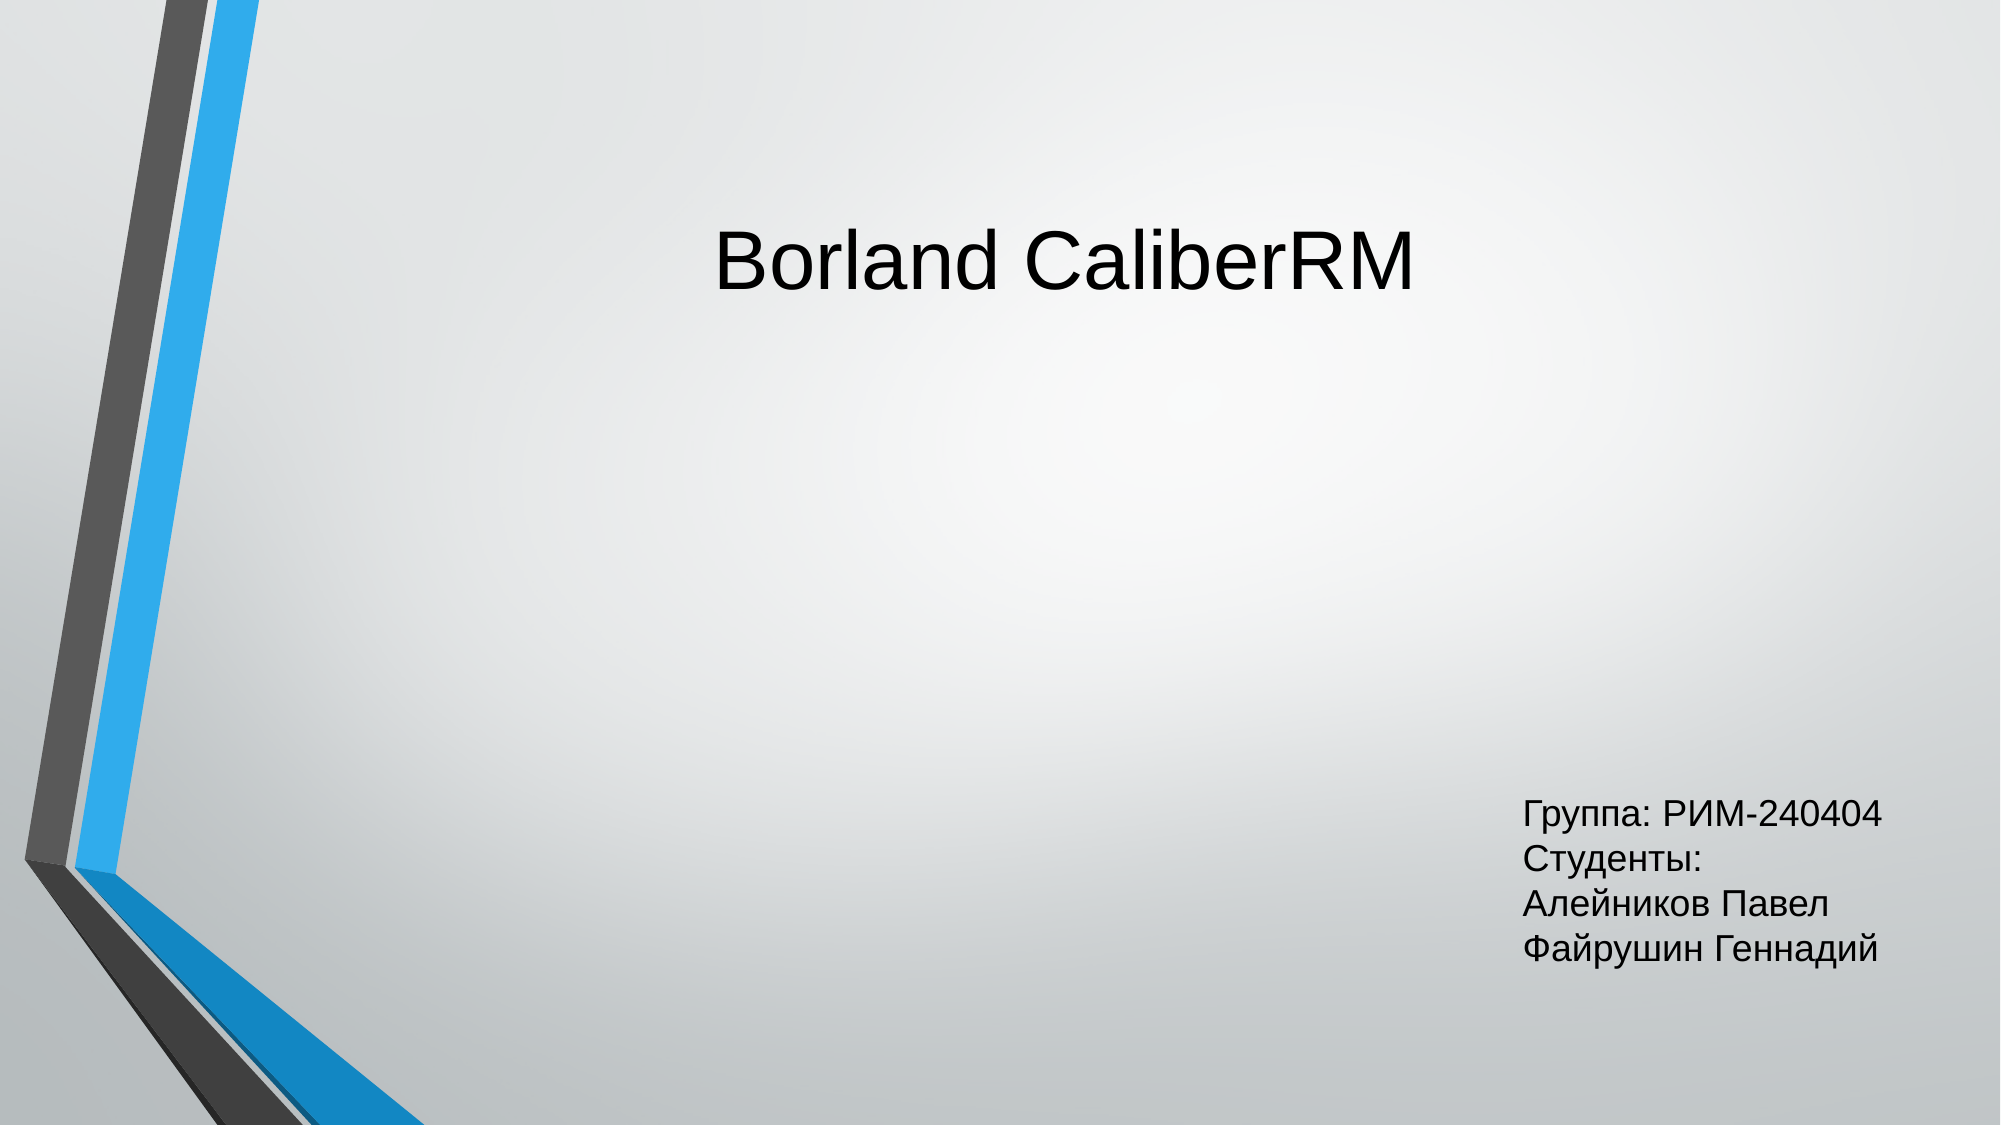

# Borland CaliberRM
Группа: РИМ-240404
Студенты:
Алейников Павел
Файрушин Геннадий